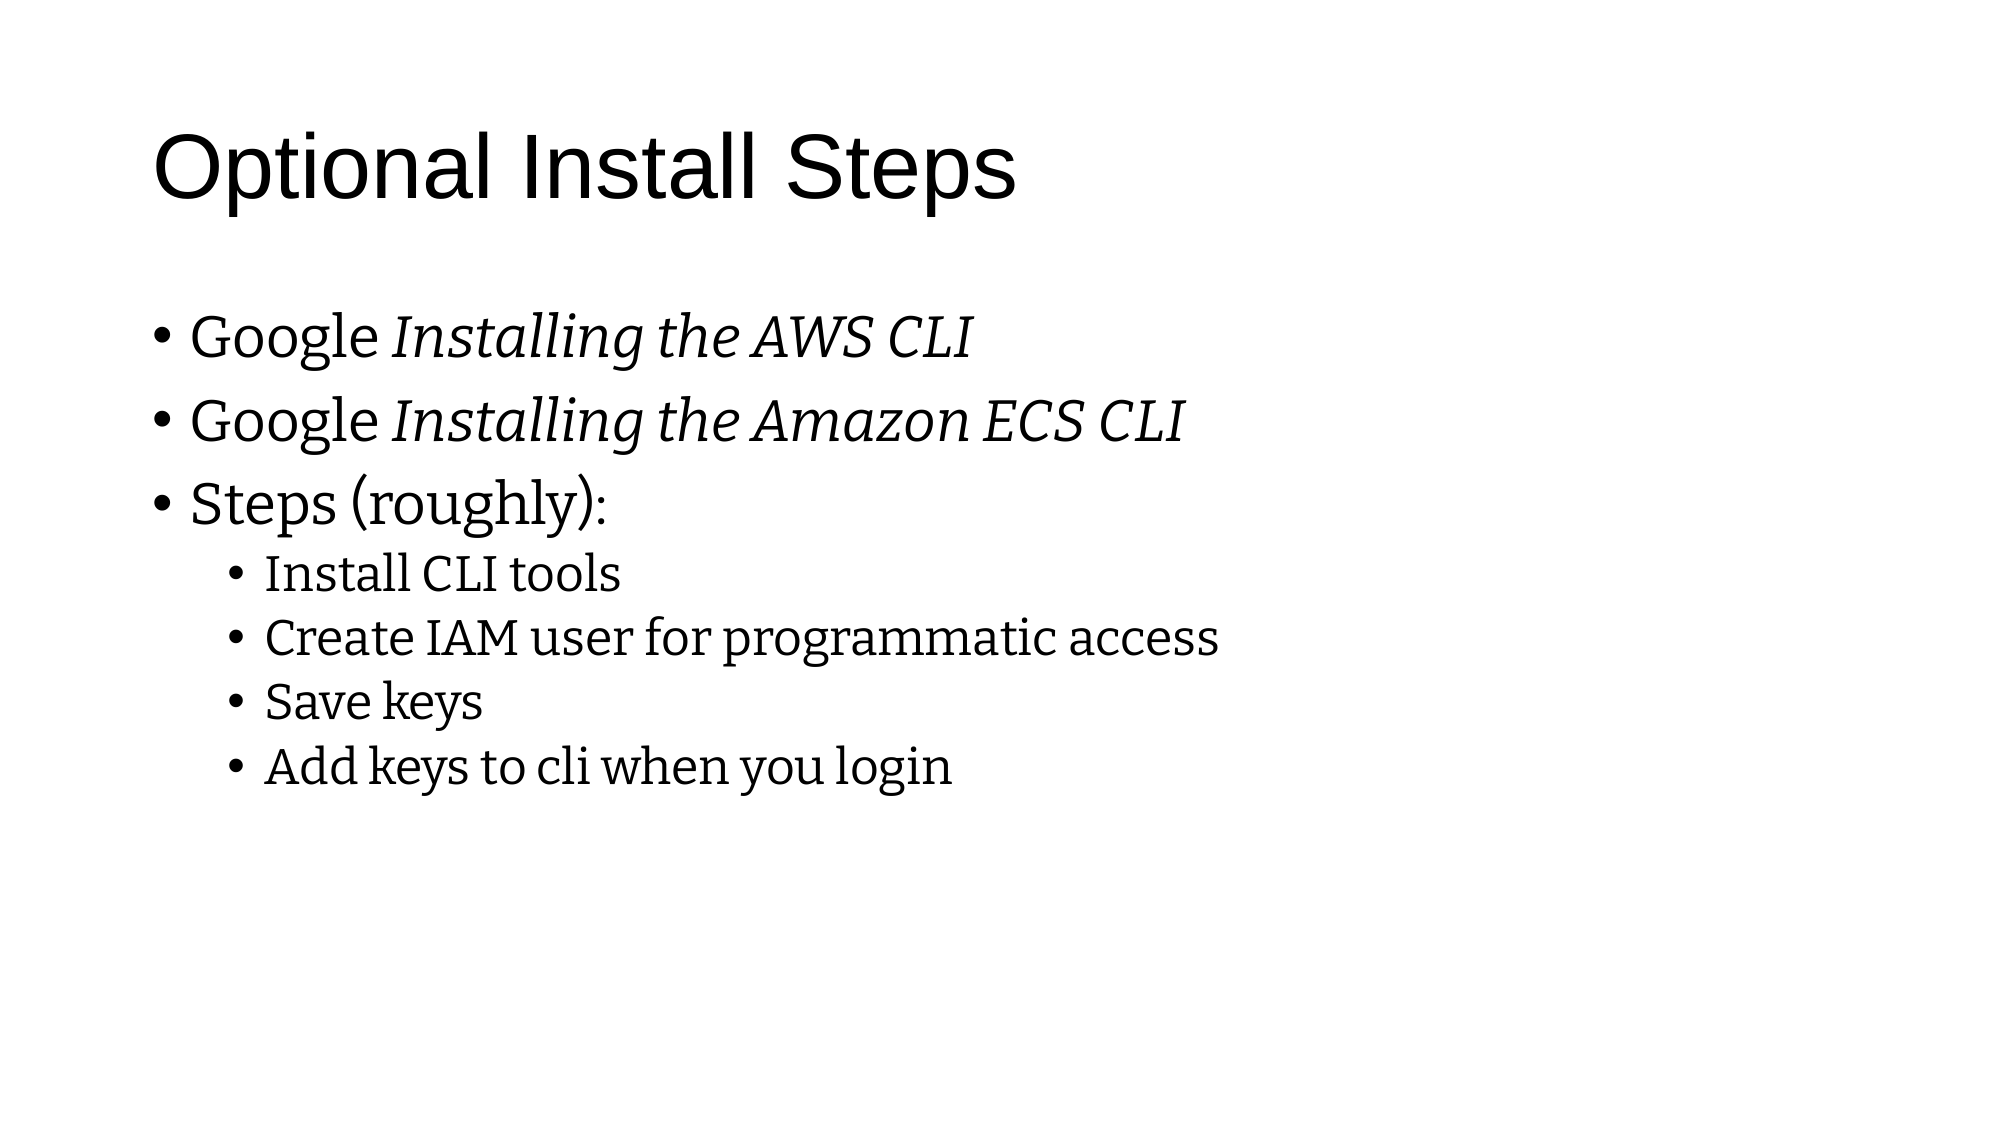

# Optional Install Steps
Google Installing the AWS CLI
Google Installing the Amazon ECS CLI
Steps (roughly):
Install CLI tools
Create IAM user for programmatic access
Save keys
Add keys to cli when you login